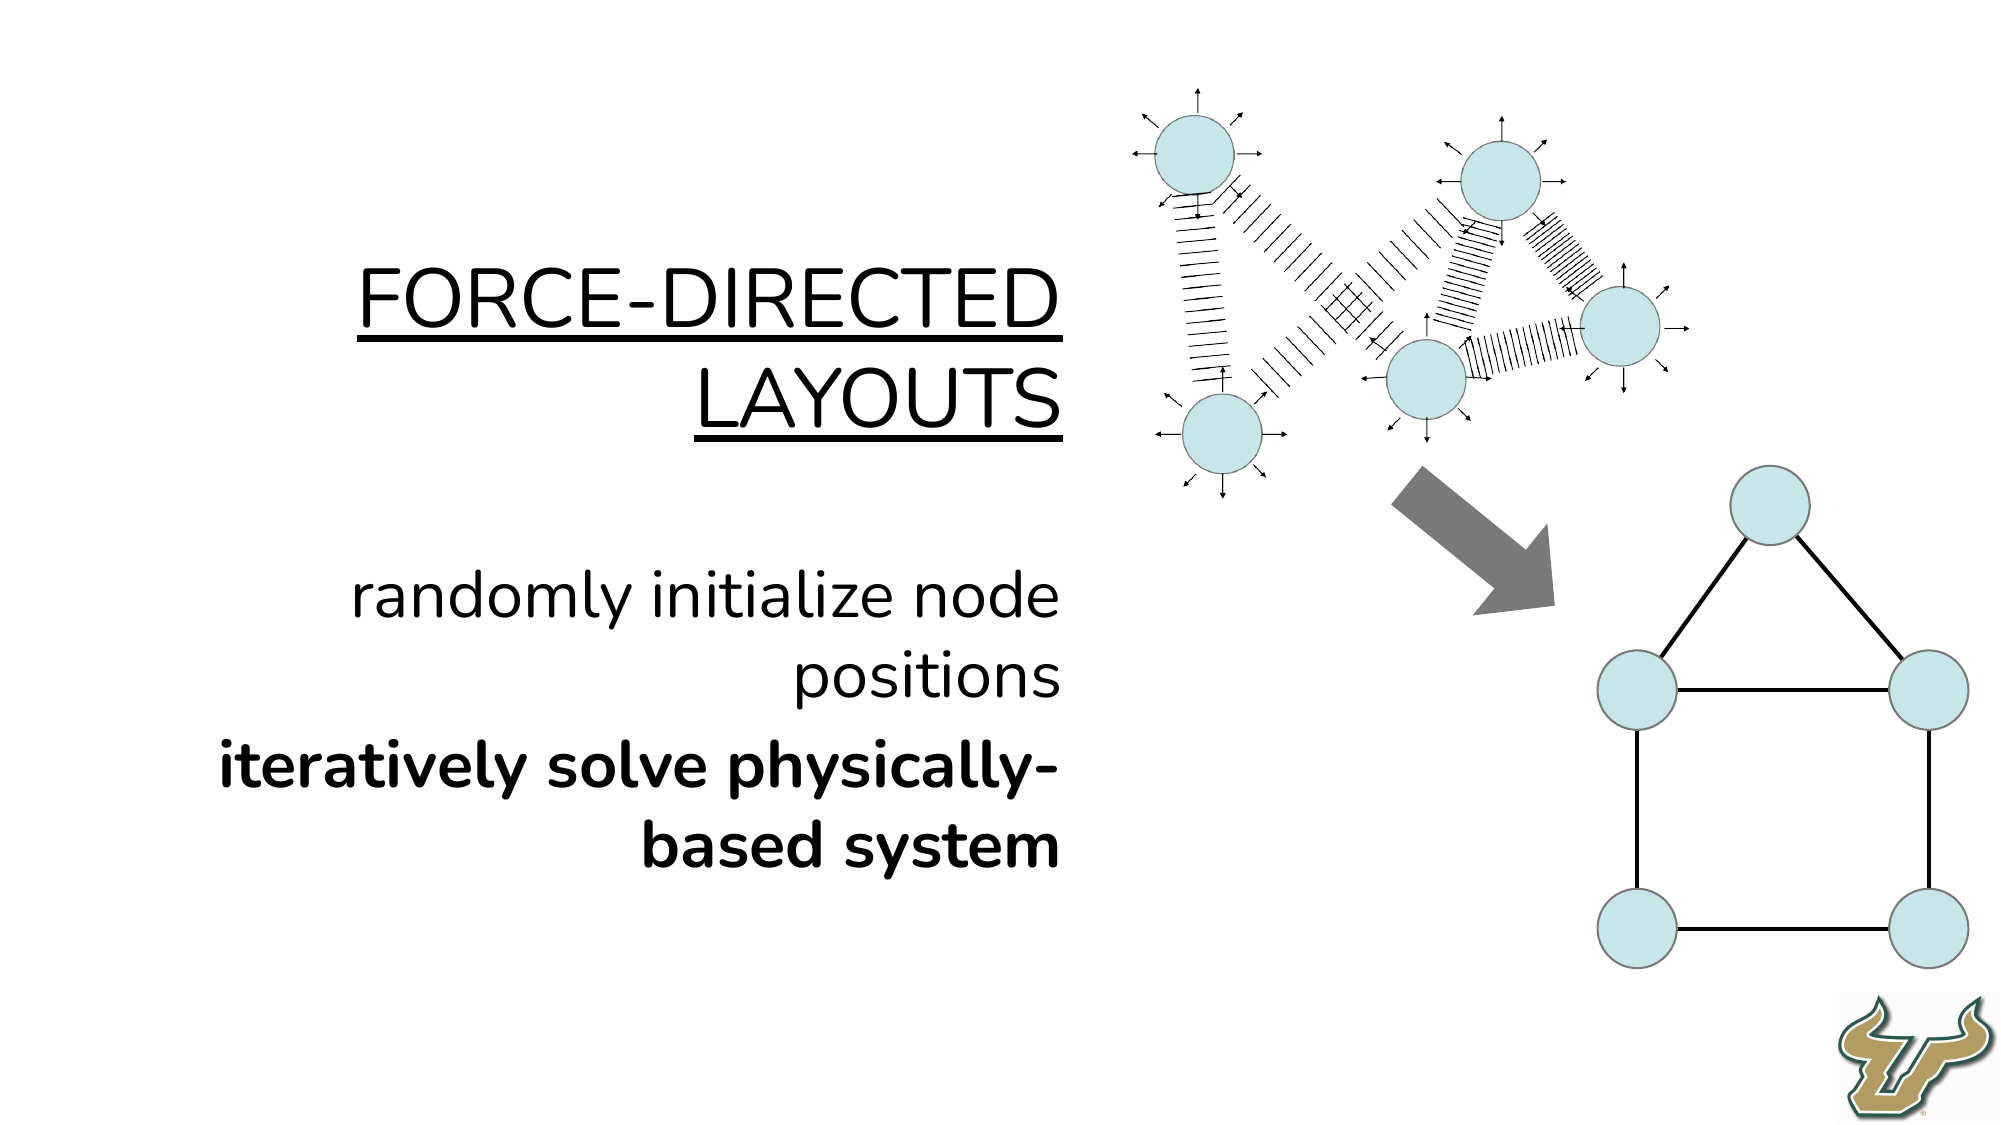

Force-Directed Layouts

randomly initialize node positions
iteratively solve physically-based system